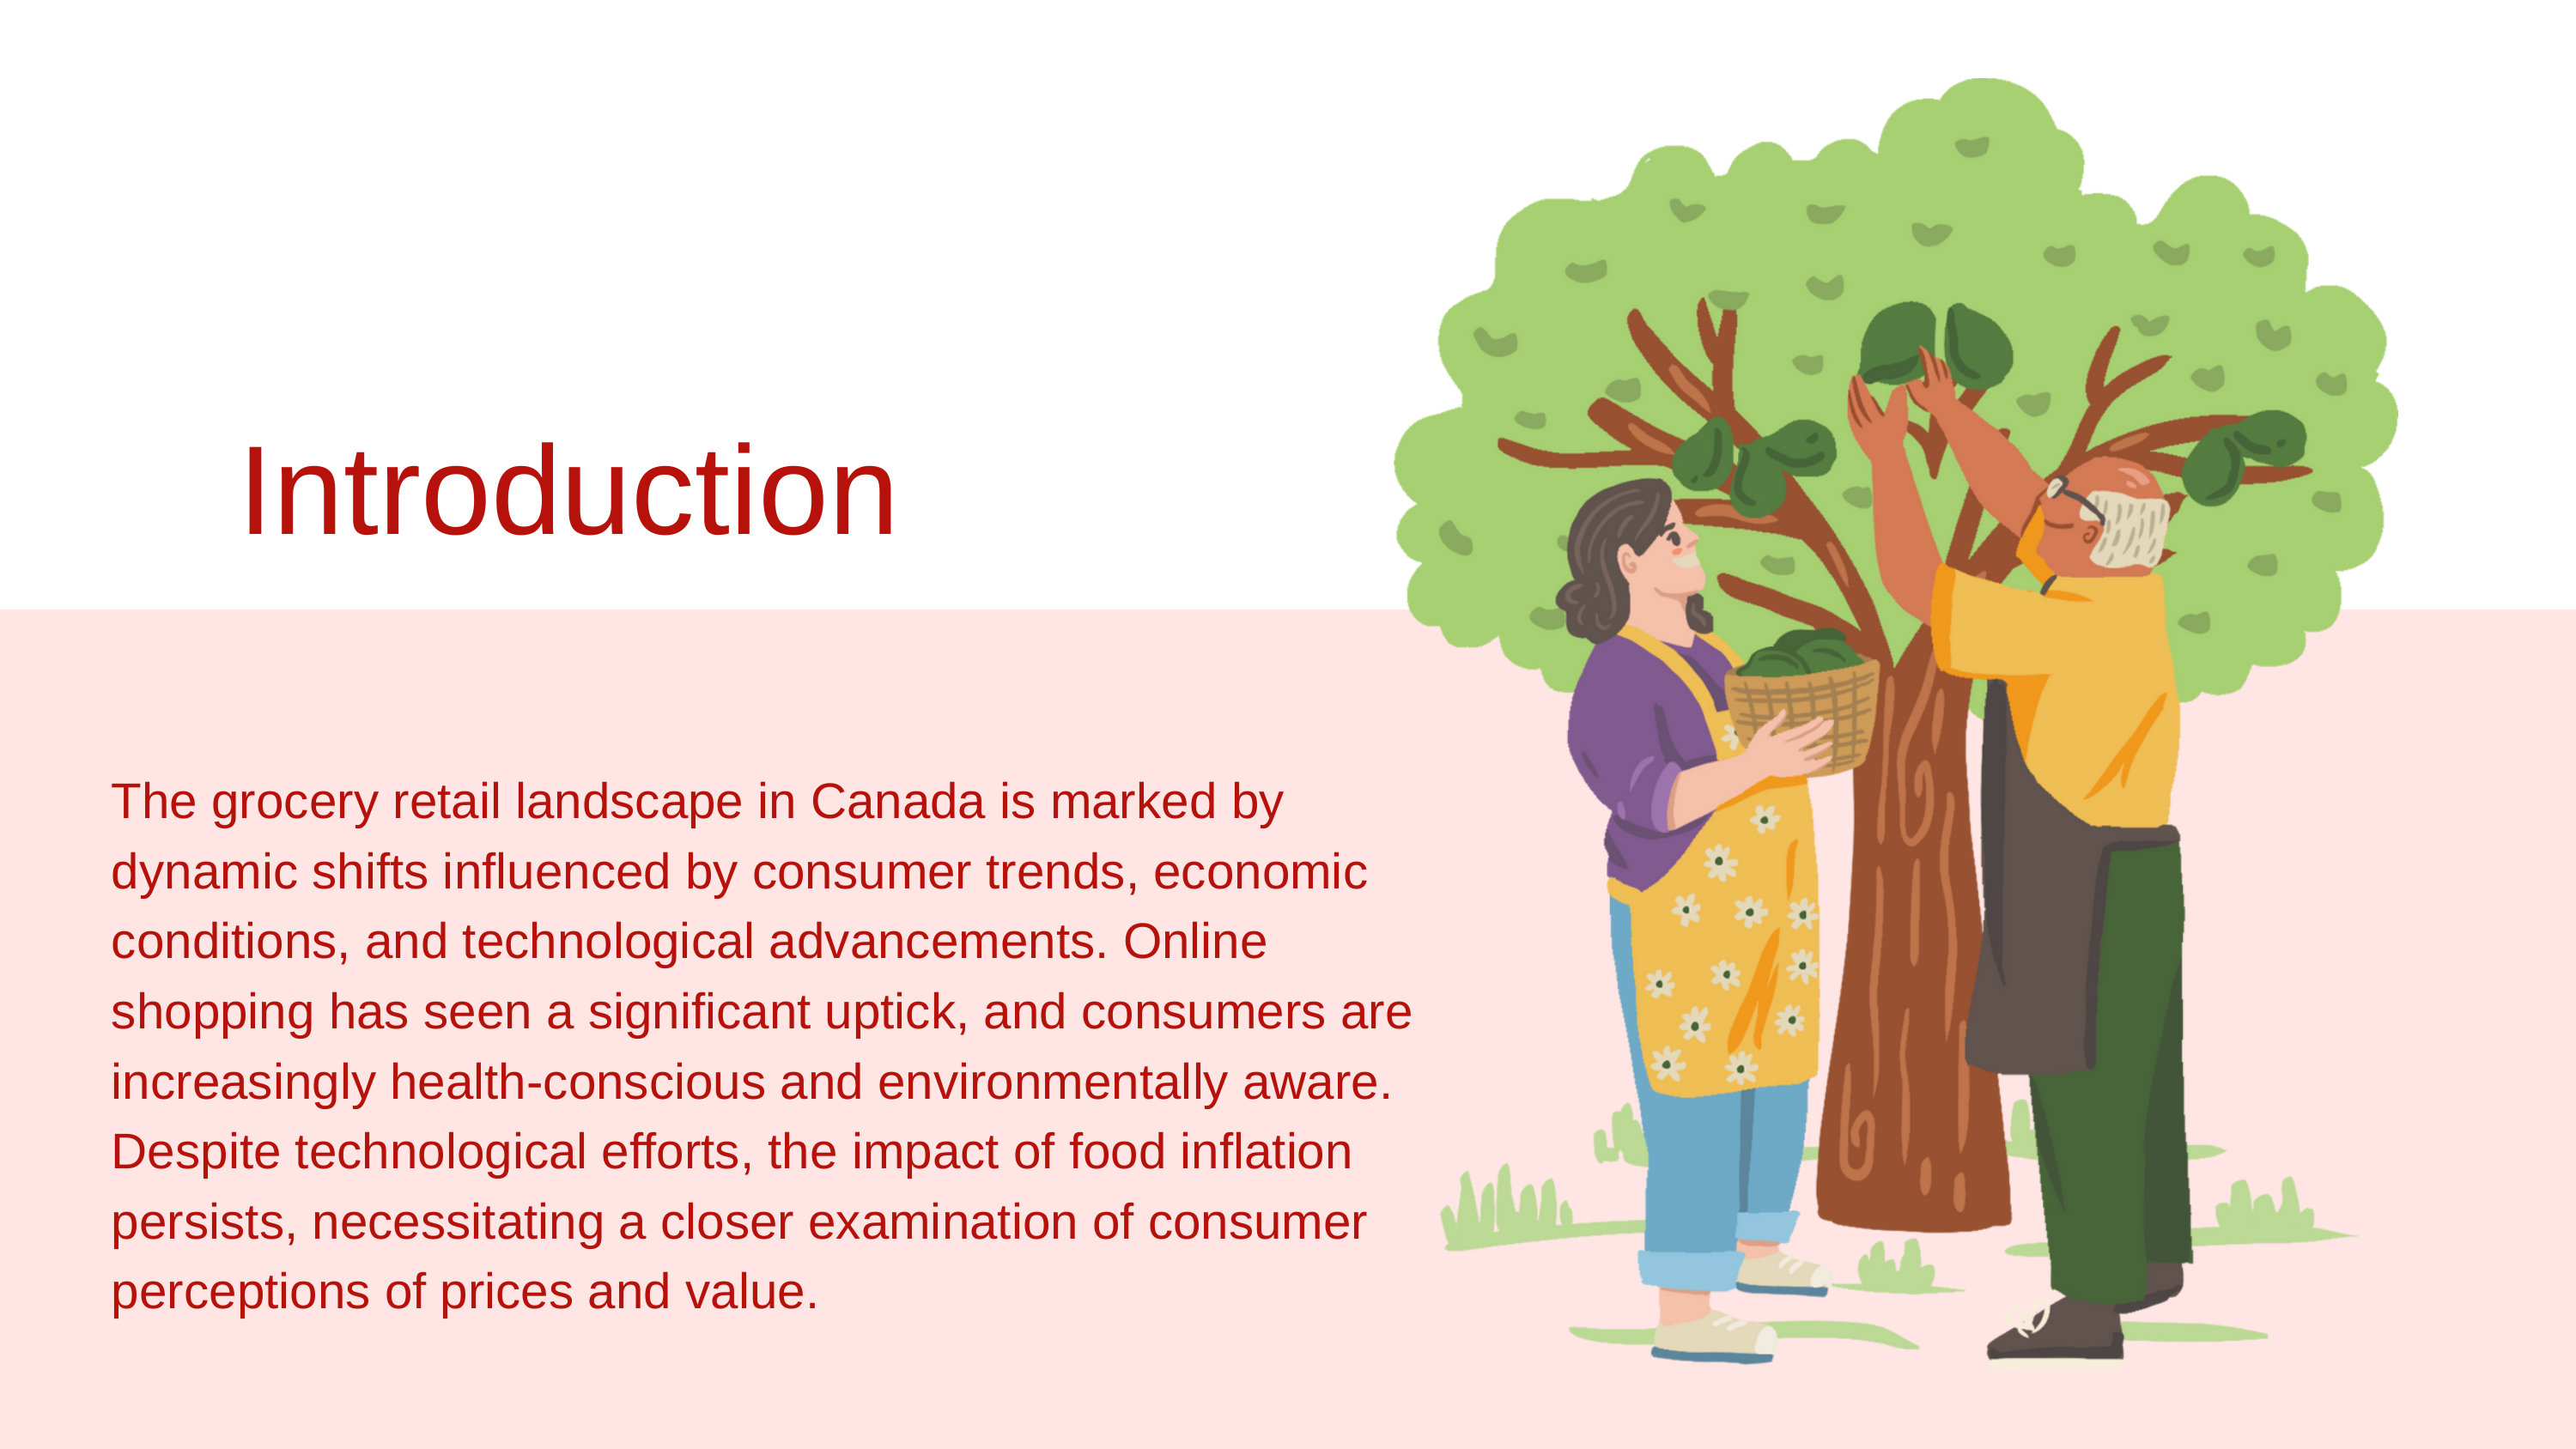

Introduction
The grocery retail landscape in Canada is marked by dynamic shifts influenced by consumer trends, economic conditions, and technological advancements. Online shopping has seen a significant uptick, and consumers are increasingly health-conscious and environmentally aware. Despite technological efforts, the impact of food inflation persists, necessitating a closer examination of consumer perceptions of prices and value.